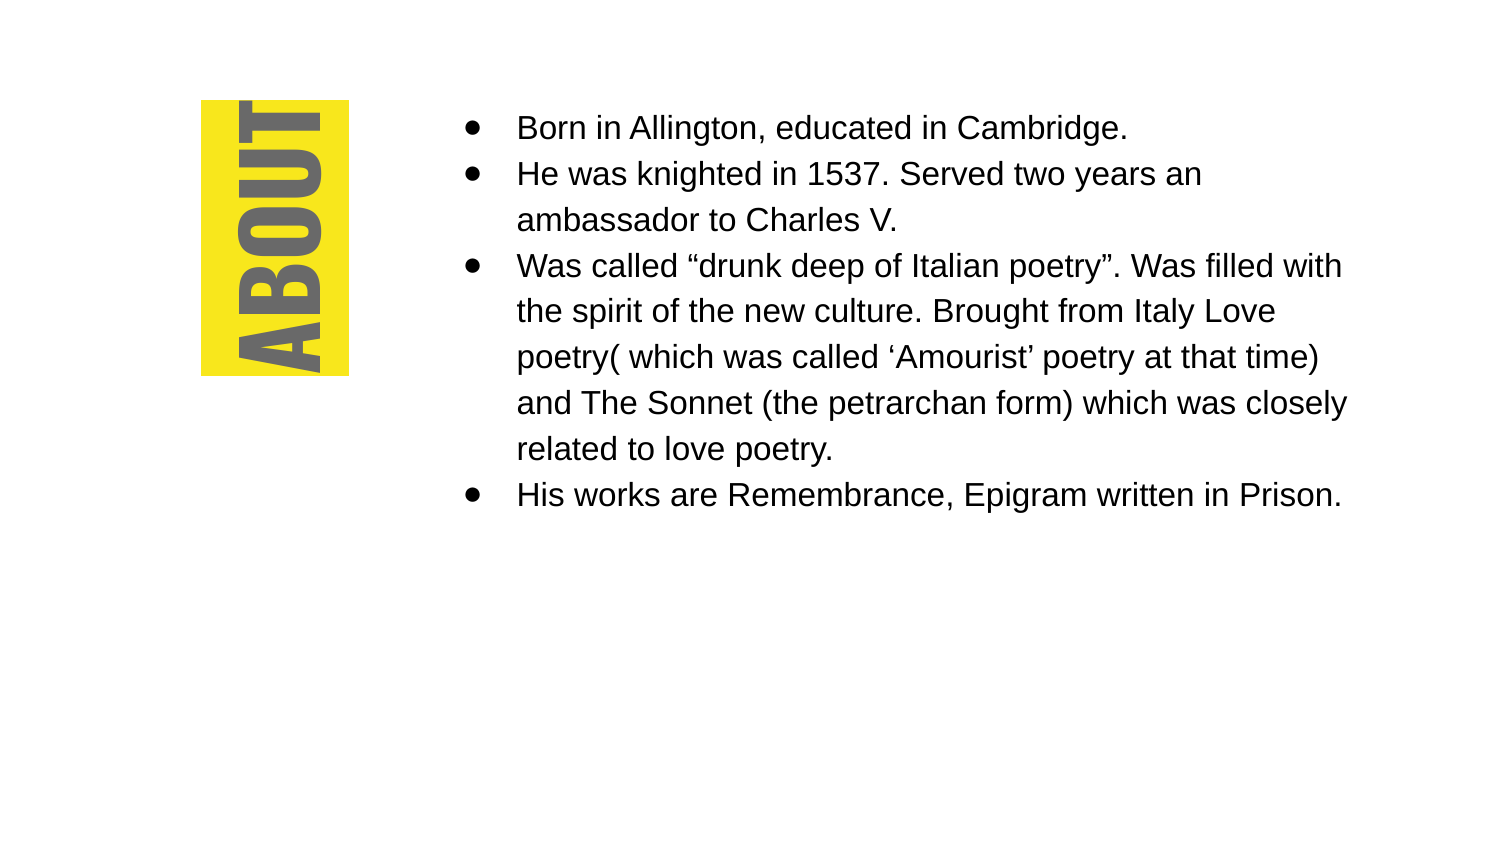

Born in Allington, educated in Cambridge.
He was knighted in 1537. Served two years an ambassador to Charles V.
Was called “drunk deep of Italian poetry”. Was filled with the spirit of the new culture. Brought from Italy Love poetry( which was called ‘Amourist’ poetry at that time) and The Sonnet (the petrarchan form) which was closely related to love poetry.
His works are Remembrance, Epigram written in Prison.

# ABOUT